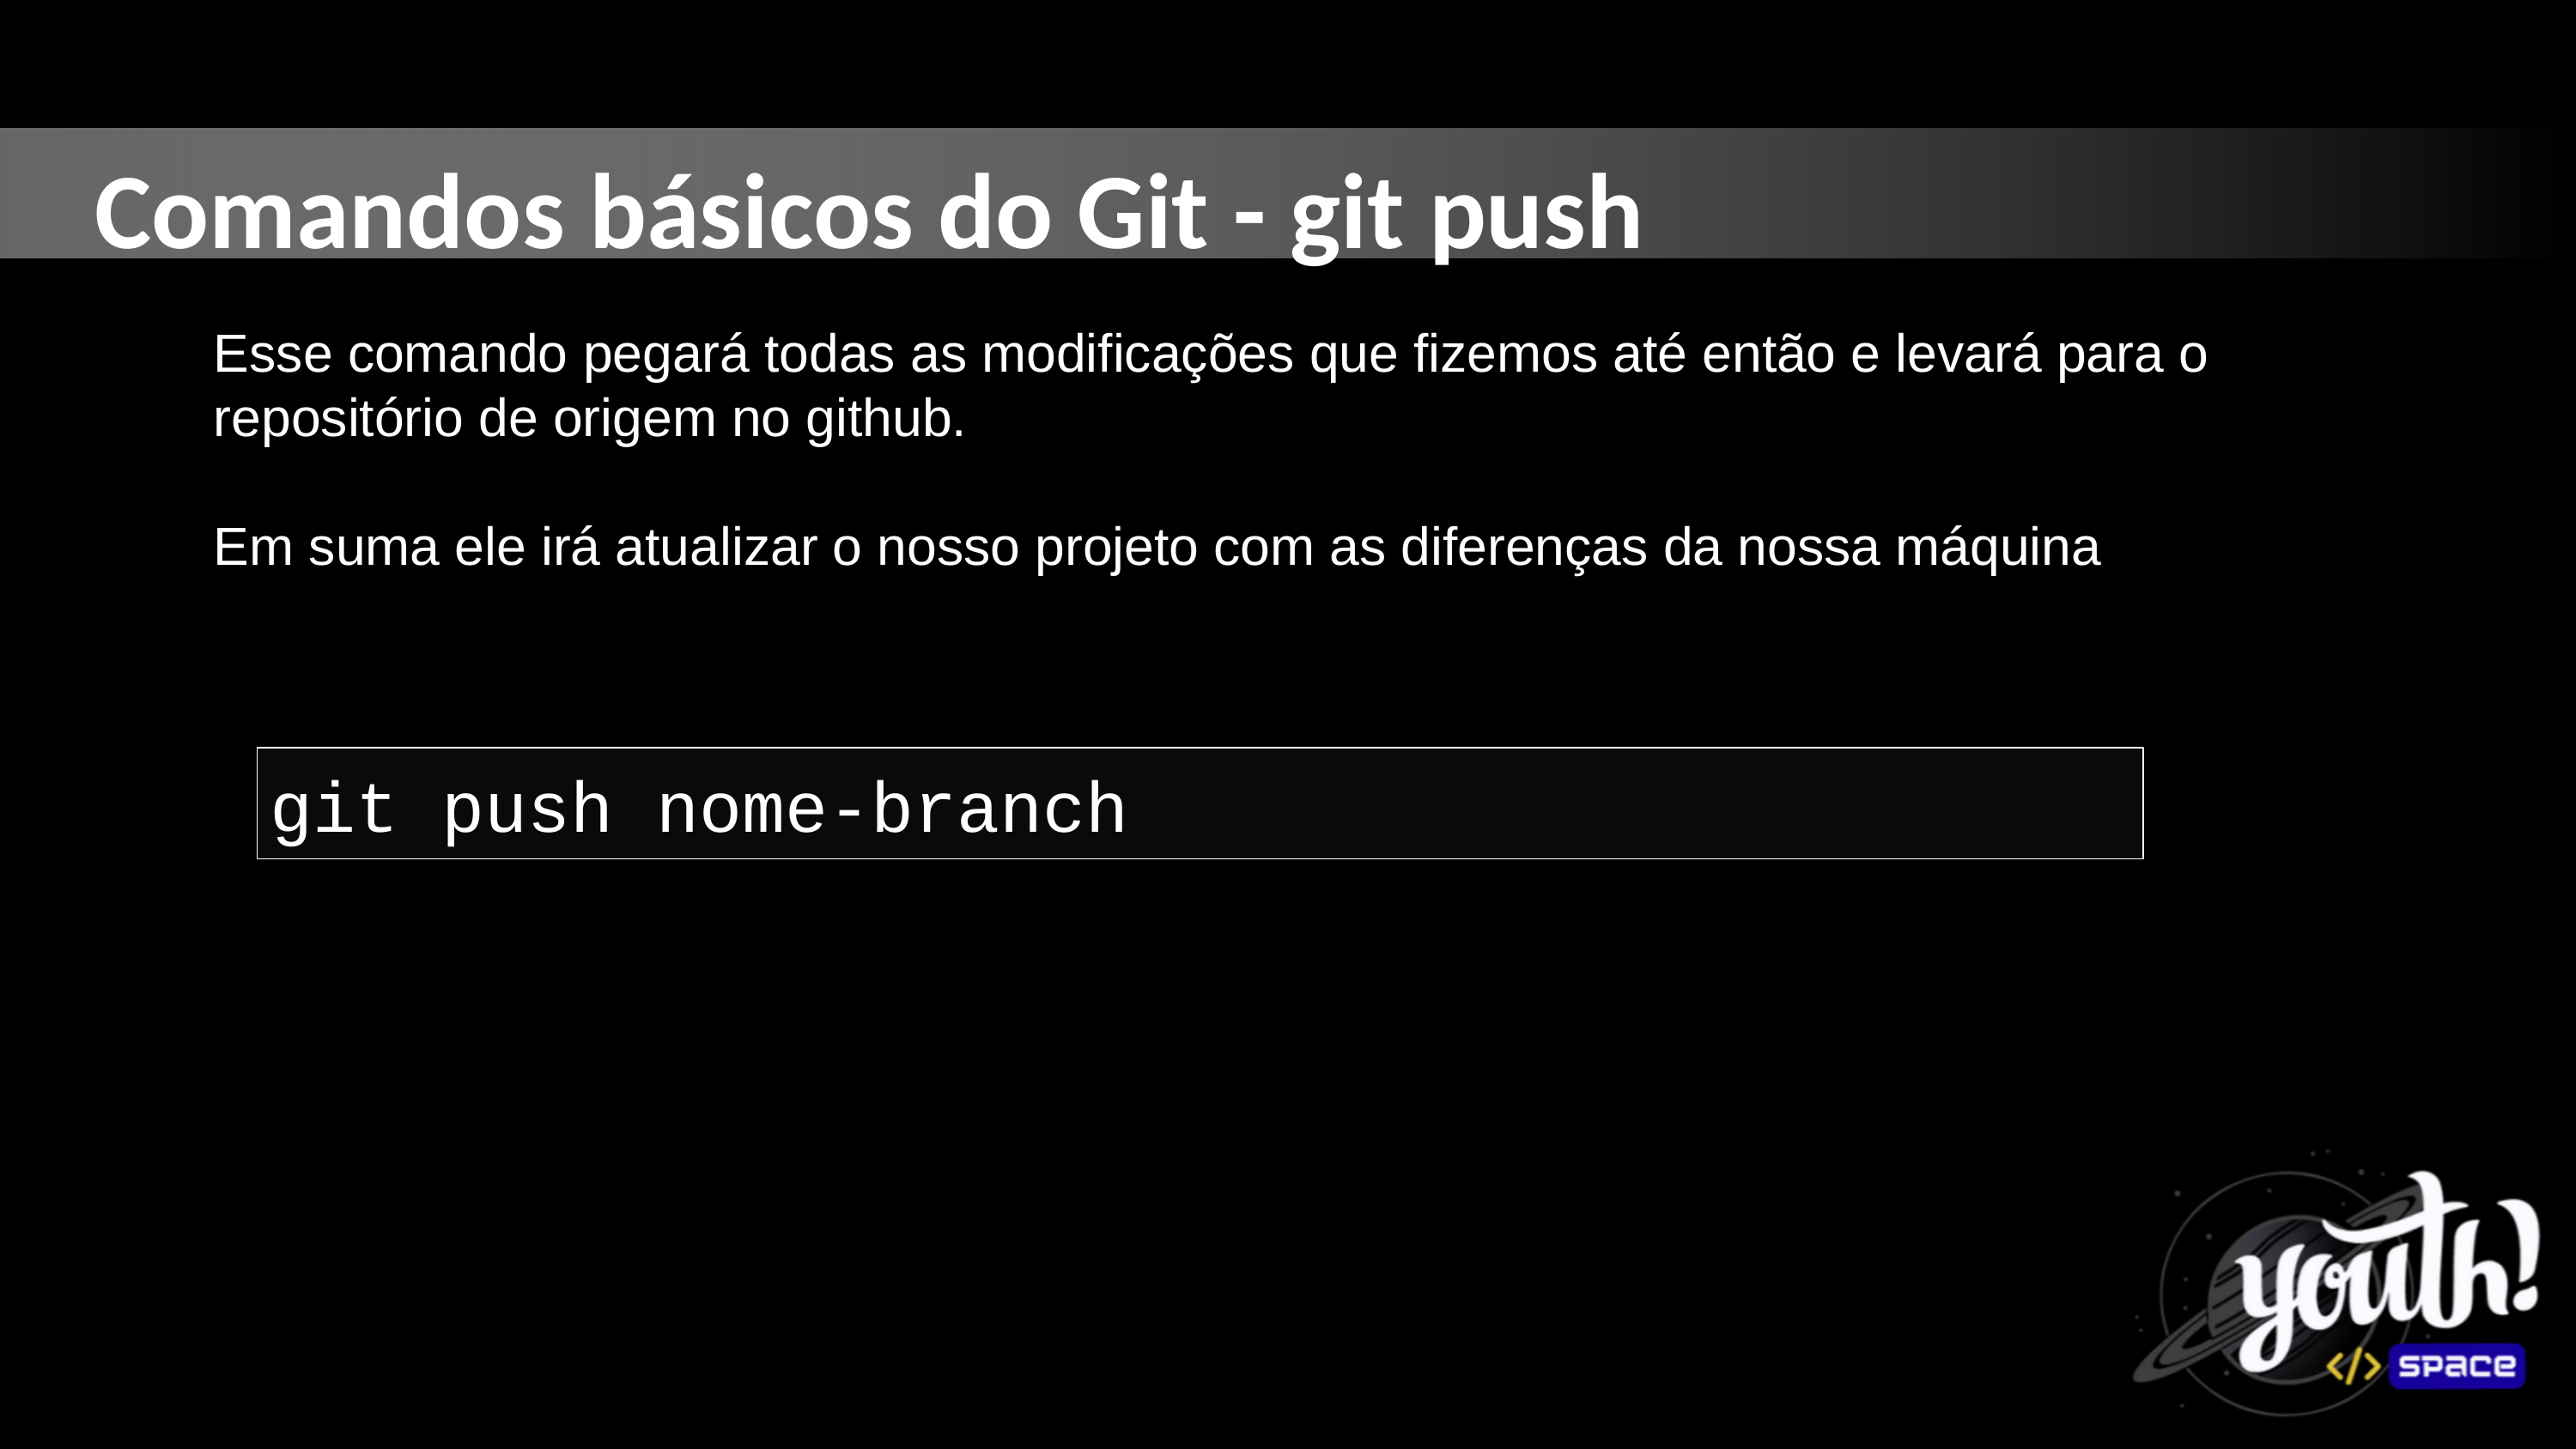

Comandos básicos do Git - git push

Esse comando pegará todas as modificações que fizemos até então e levará para o repositório de origem no github.

Em suma ele irá atualizar o nosso projeto com as diferenças da nossa máquina
git push nome-branch